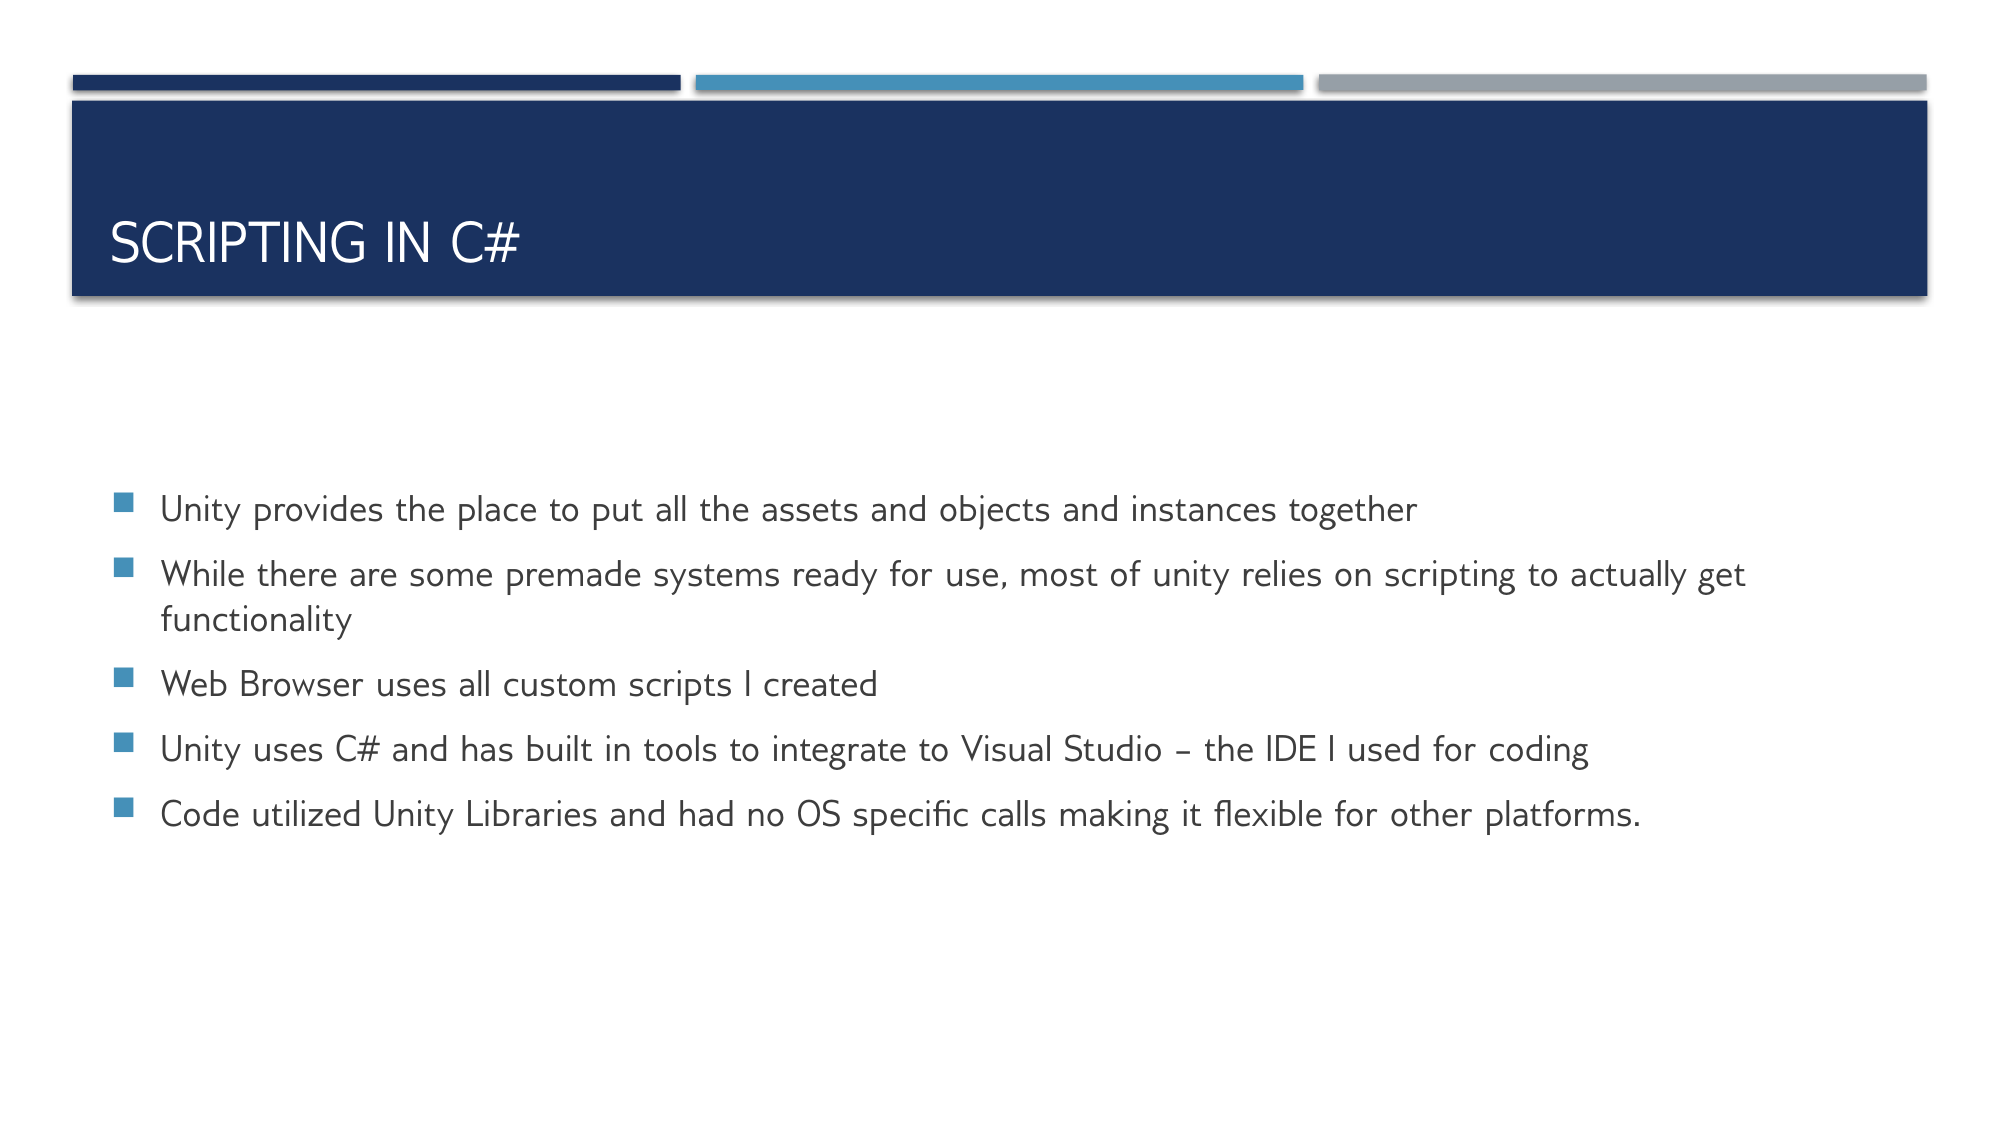

# Scripting in C#
Unity provides the place to put all the assets and objects and instances together
While there are some premade systems ready for use, most of unity relies on scripting to actually get functionality
Web Browser uses all custom scripts I created
Unity uses C# and has built in tools to integrate to Visual Studio – the IDE I used for coding
Code utilized Unity Libraries and had no OS specific calls making it flexible for other platforms.